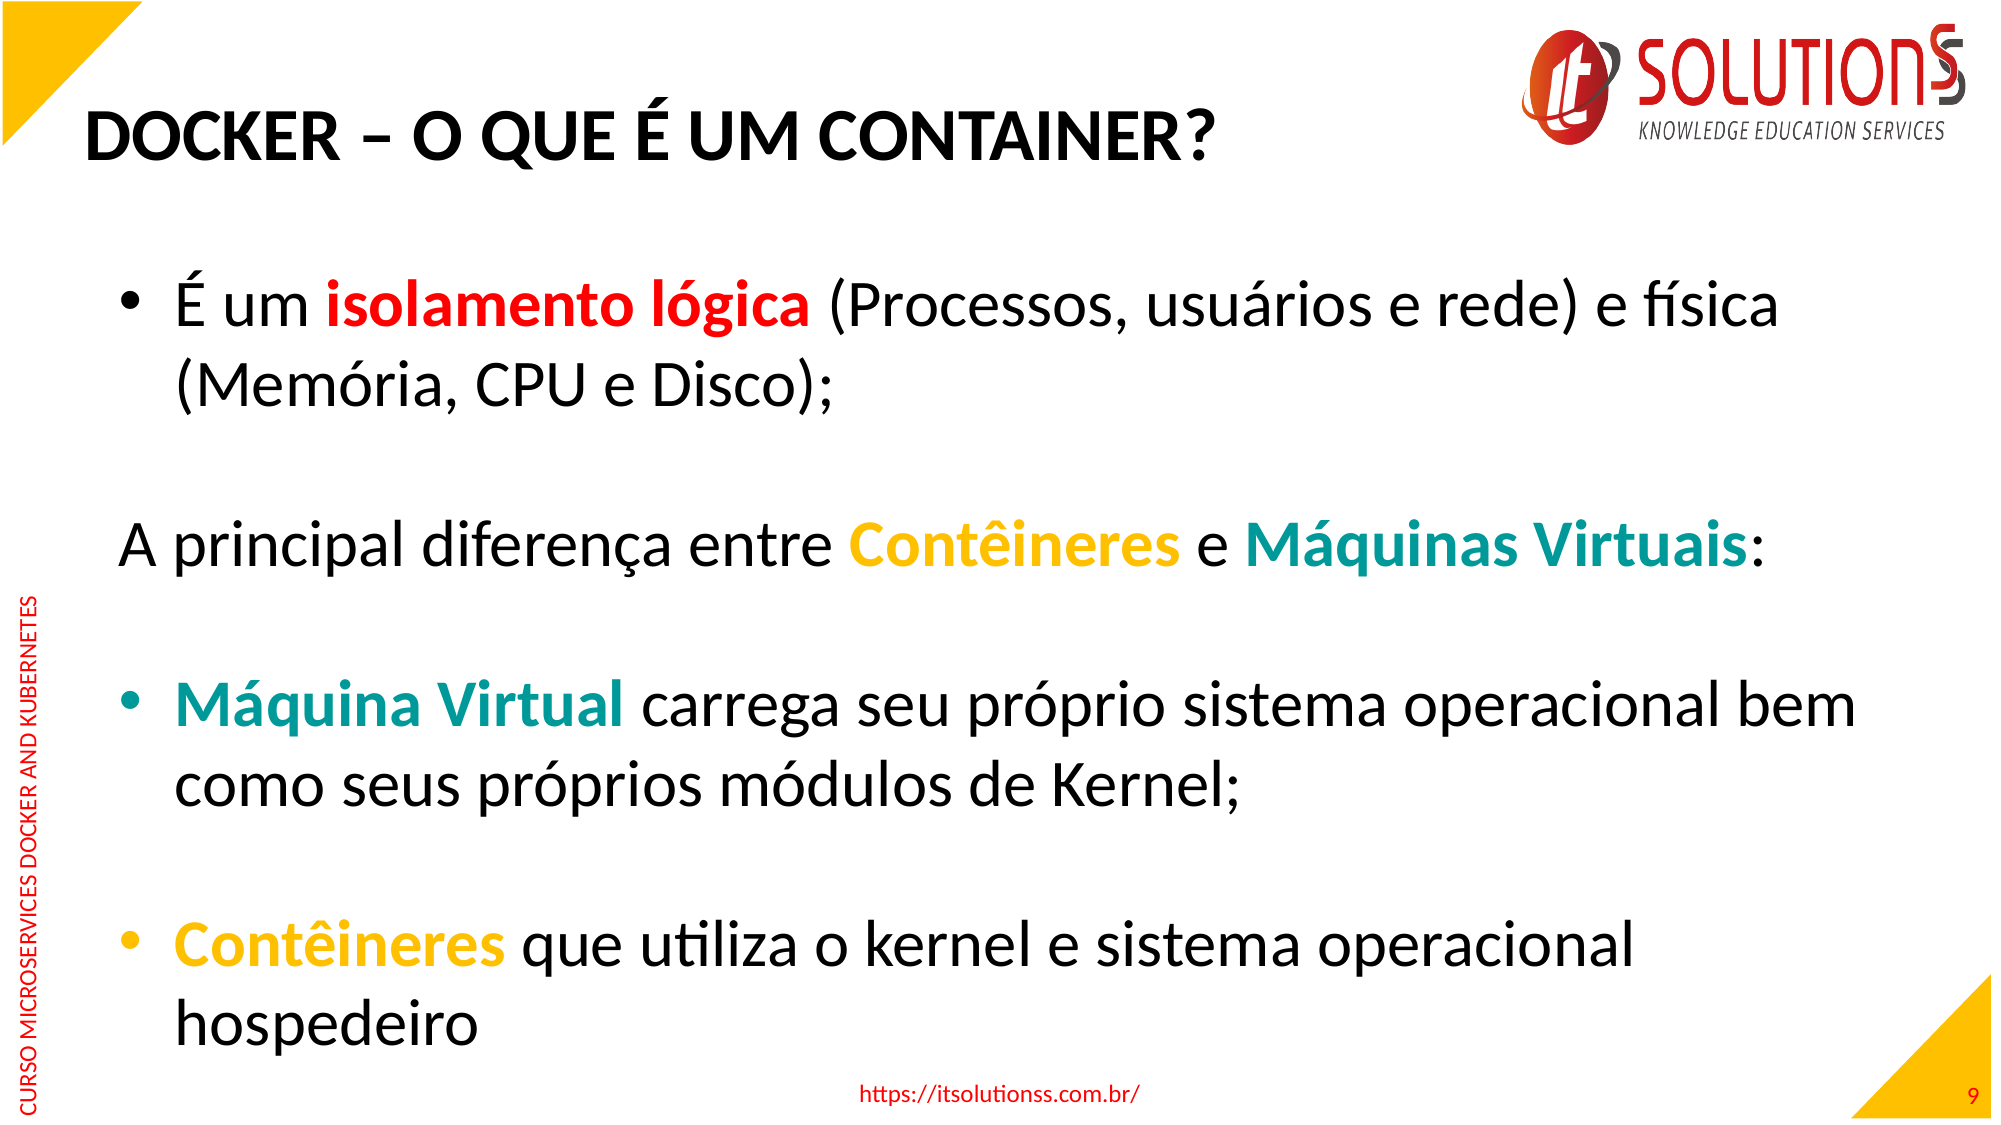

DOCKER – O QUE É UM CONTAINER?
É um isolamento lógica (Processos, usuários e rede) e física (Memória, CPU e Disco);

A principal diferença entre Contêineres e Máquinas Virtuais:

Máquina Virtual carrega seu próprio sistema operacional bem como seus próprios módulos de Kernel;

Contêineres que utiliza o kernel e sistema operacional hospedeiro

https://itsolutionss.com.br/
9